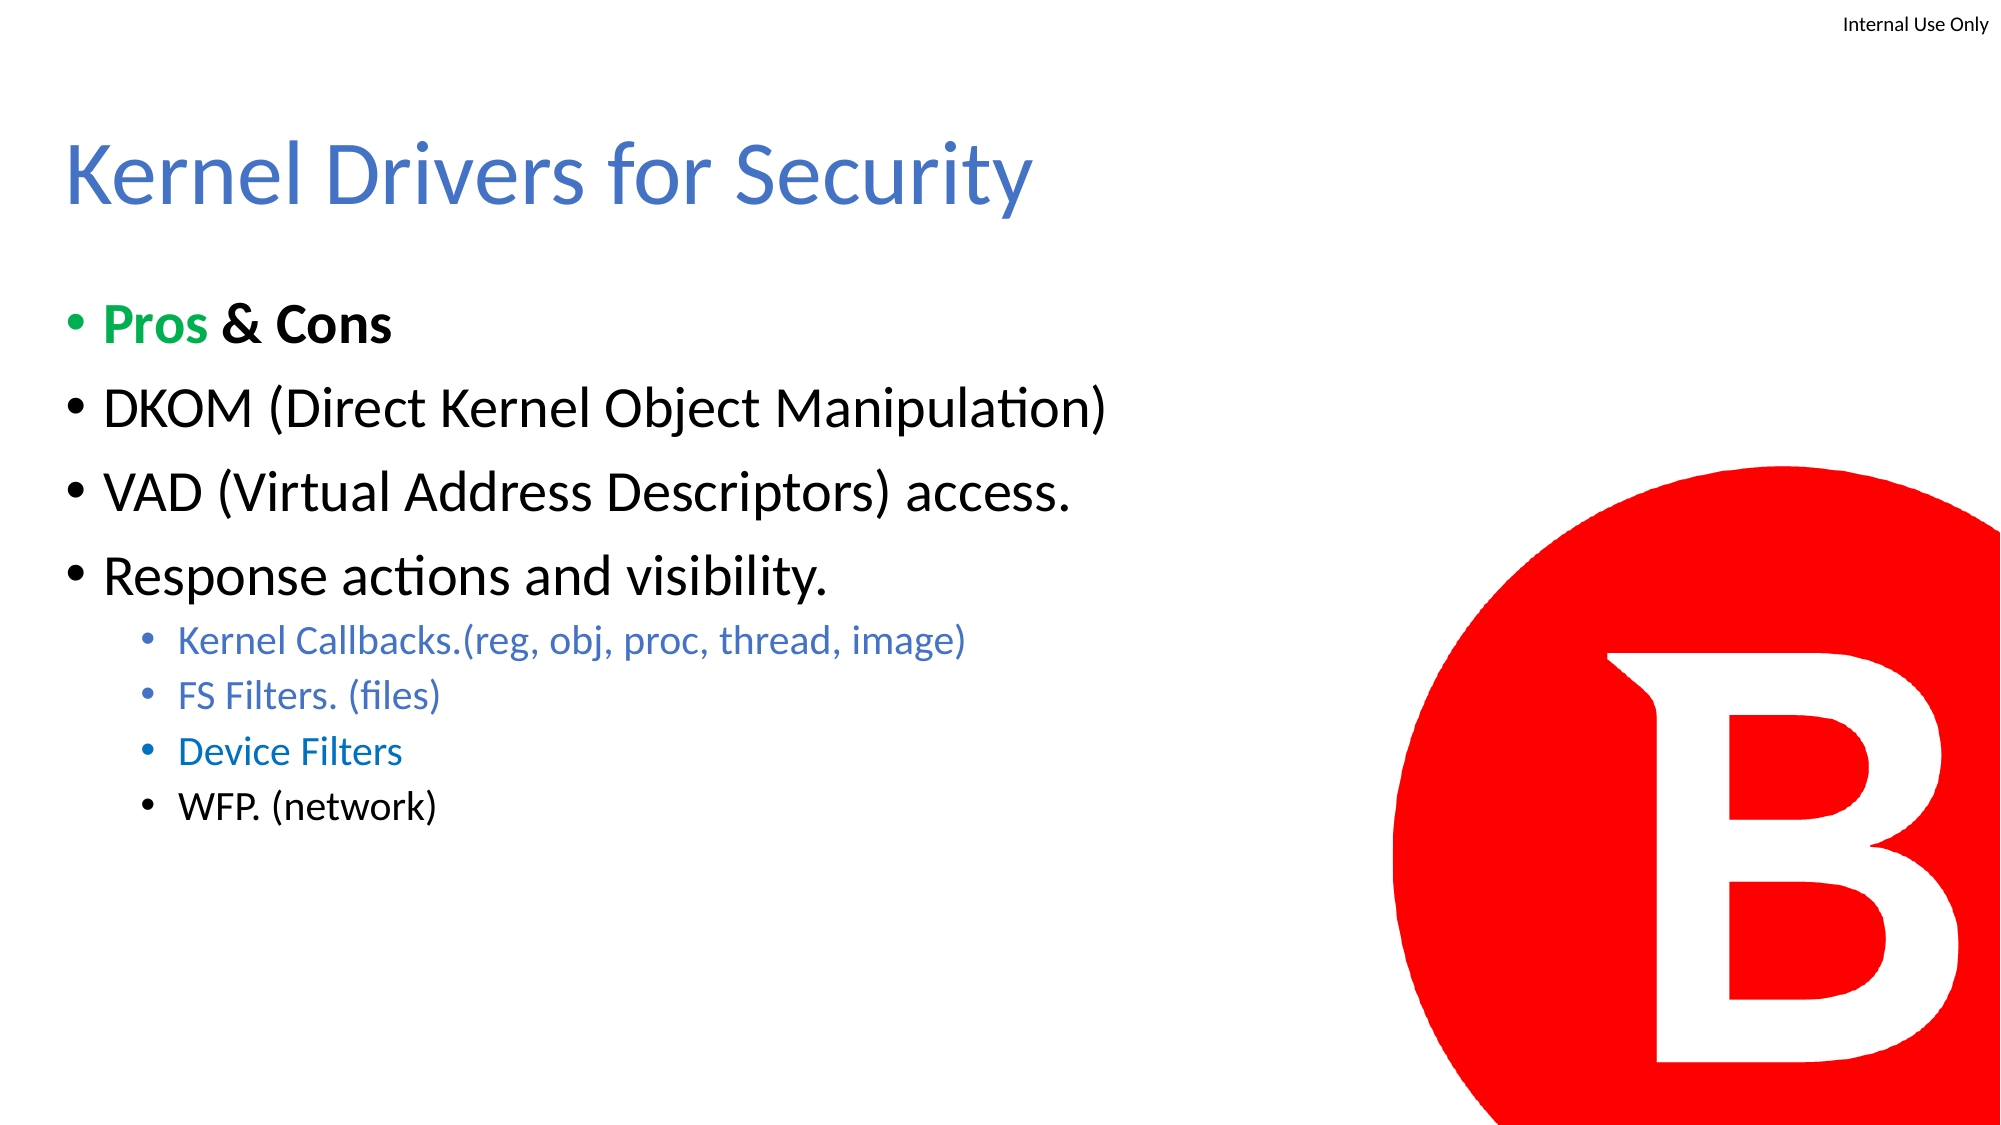

# Kernel Drivers for Security
Pros & Cons
DKOM (Direct Kernel Object Manipulation)
VAD (Virtual Address Descriptors) access.
Response actions and visibility.
Kernel Callbacks.(reg, obj, proc, thread, image)
FS Filters. (files)
Device Filters
WFP. (network)